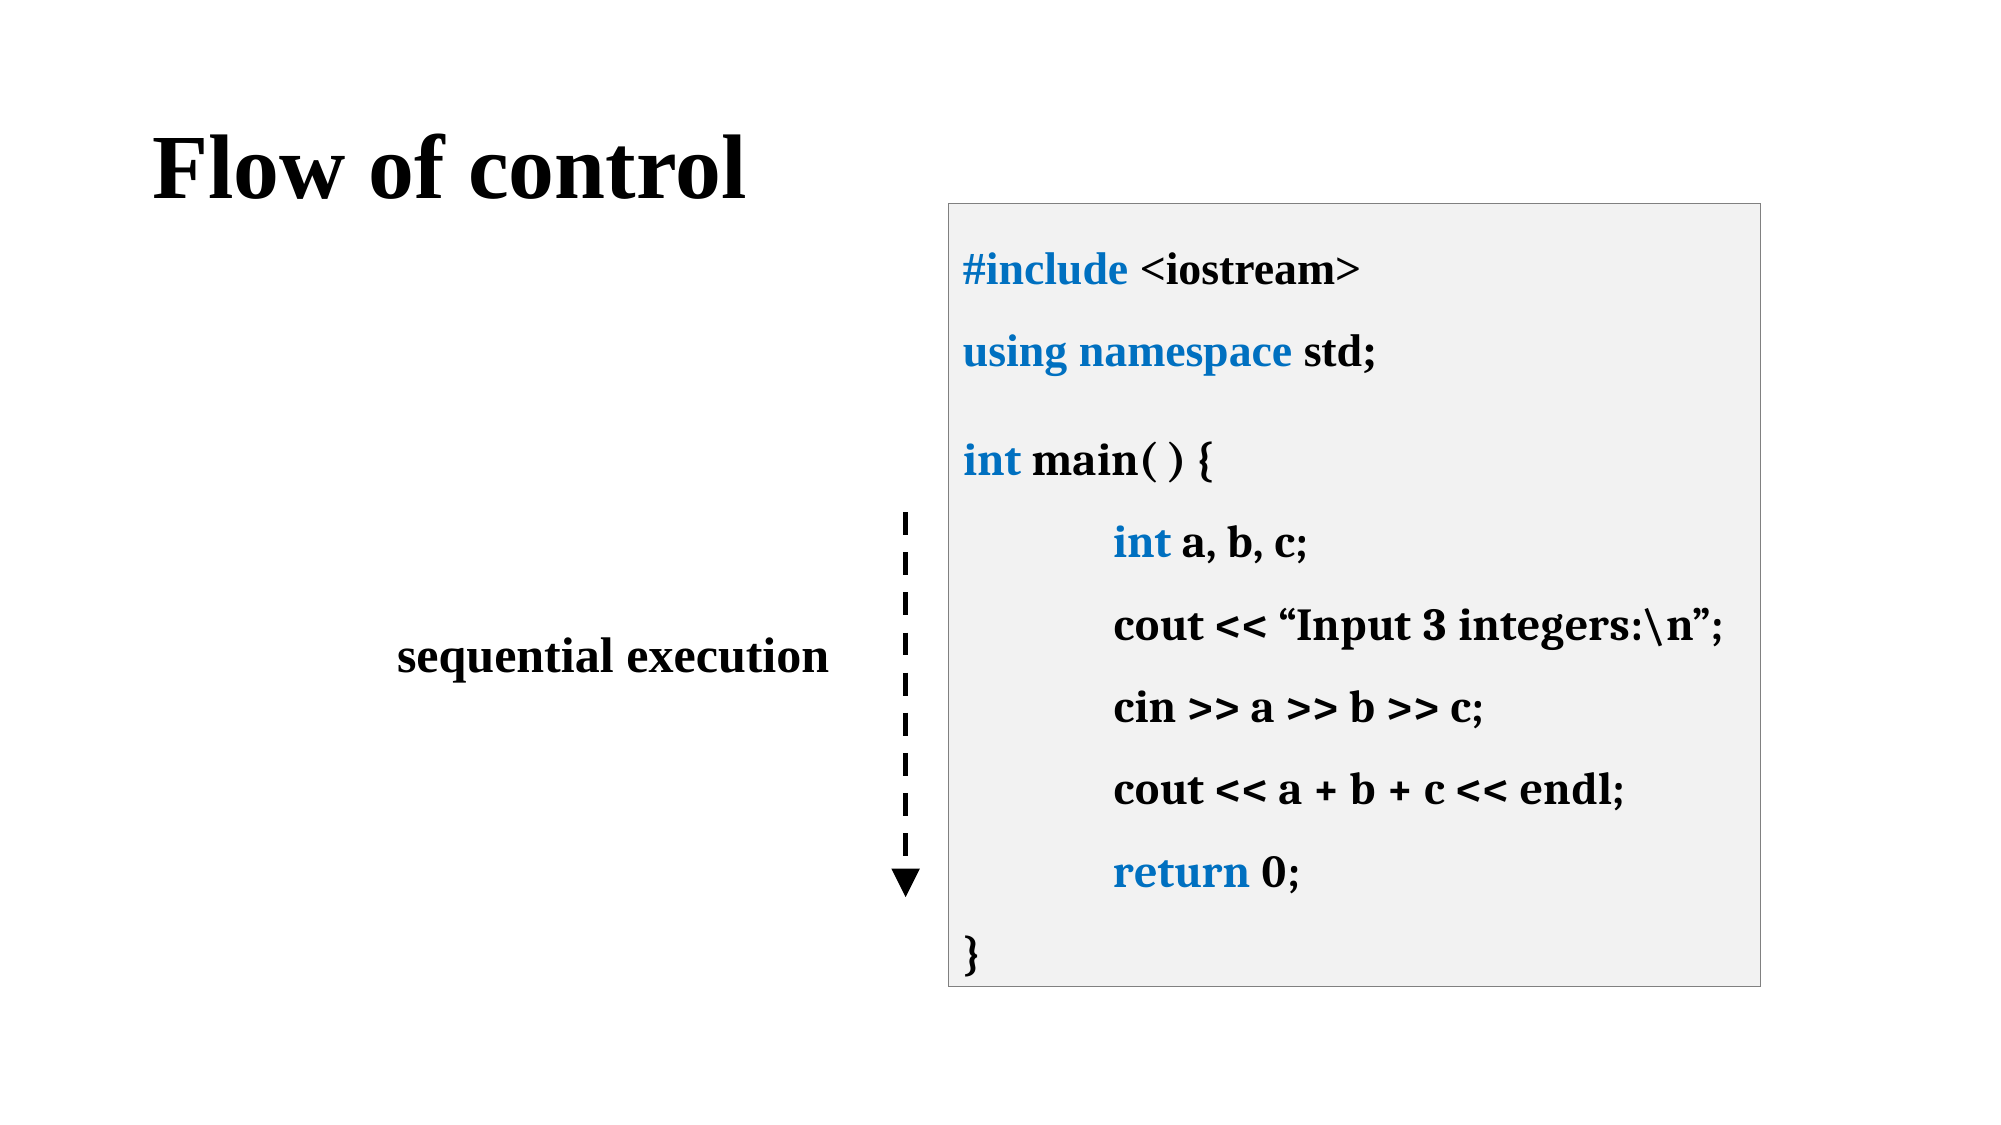

# Flow of control
#include <iostream>
using namespace std;

int main( ) {
	int a, b, c;
	cout << “Input 3 integers:\n”;
	cin >> a >> b >> c;
	cout << a + b + c << endl;
	return 0;
}
sequential execution